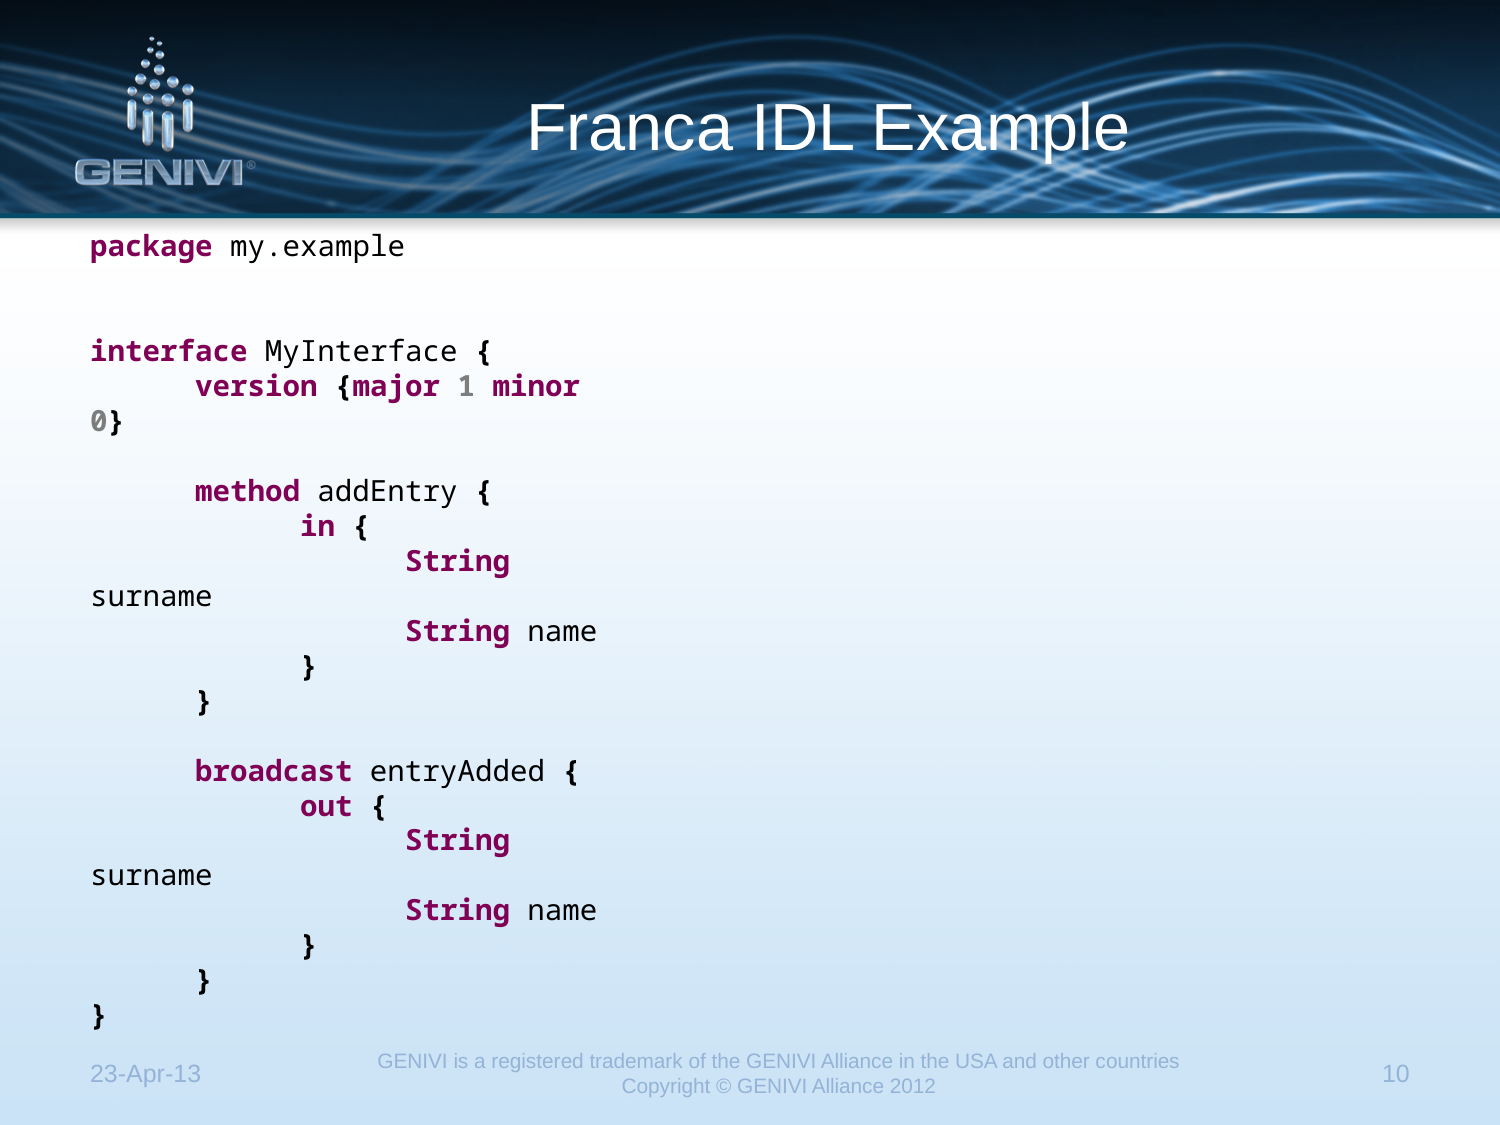

# Franca IDL Example
package my.example

interface MyInterface {
      version {major 1 minor 0}

      method addEntry {
            in {
                  String surname
                  String name
            }
      }

      broadcast entryAdded {
            out {
                  String surname
                  String name
            }
      }
}
23-Apr-13
GENIVI is a registered trademark of the GENIVI Alliance in the USA and other countries
Copyright © GENIVI Alliance 2012
10